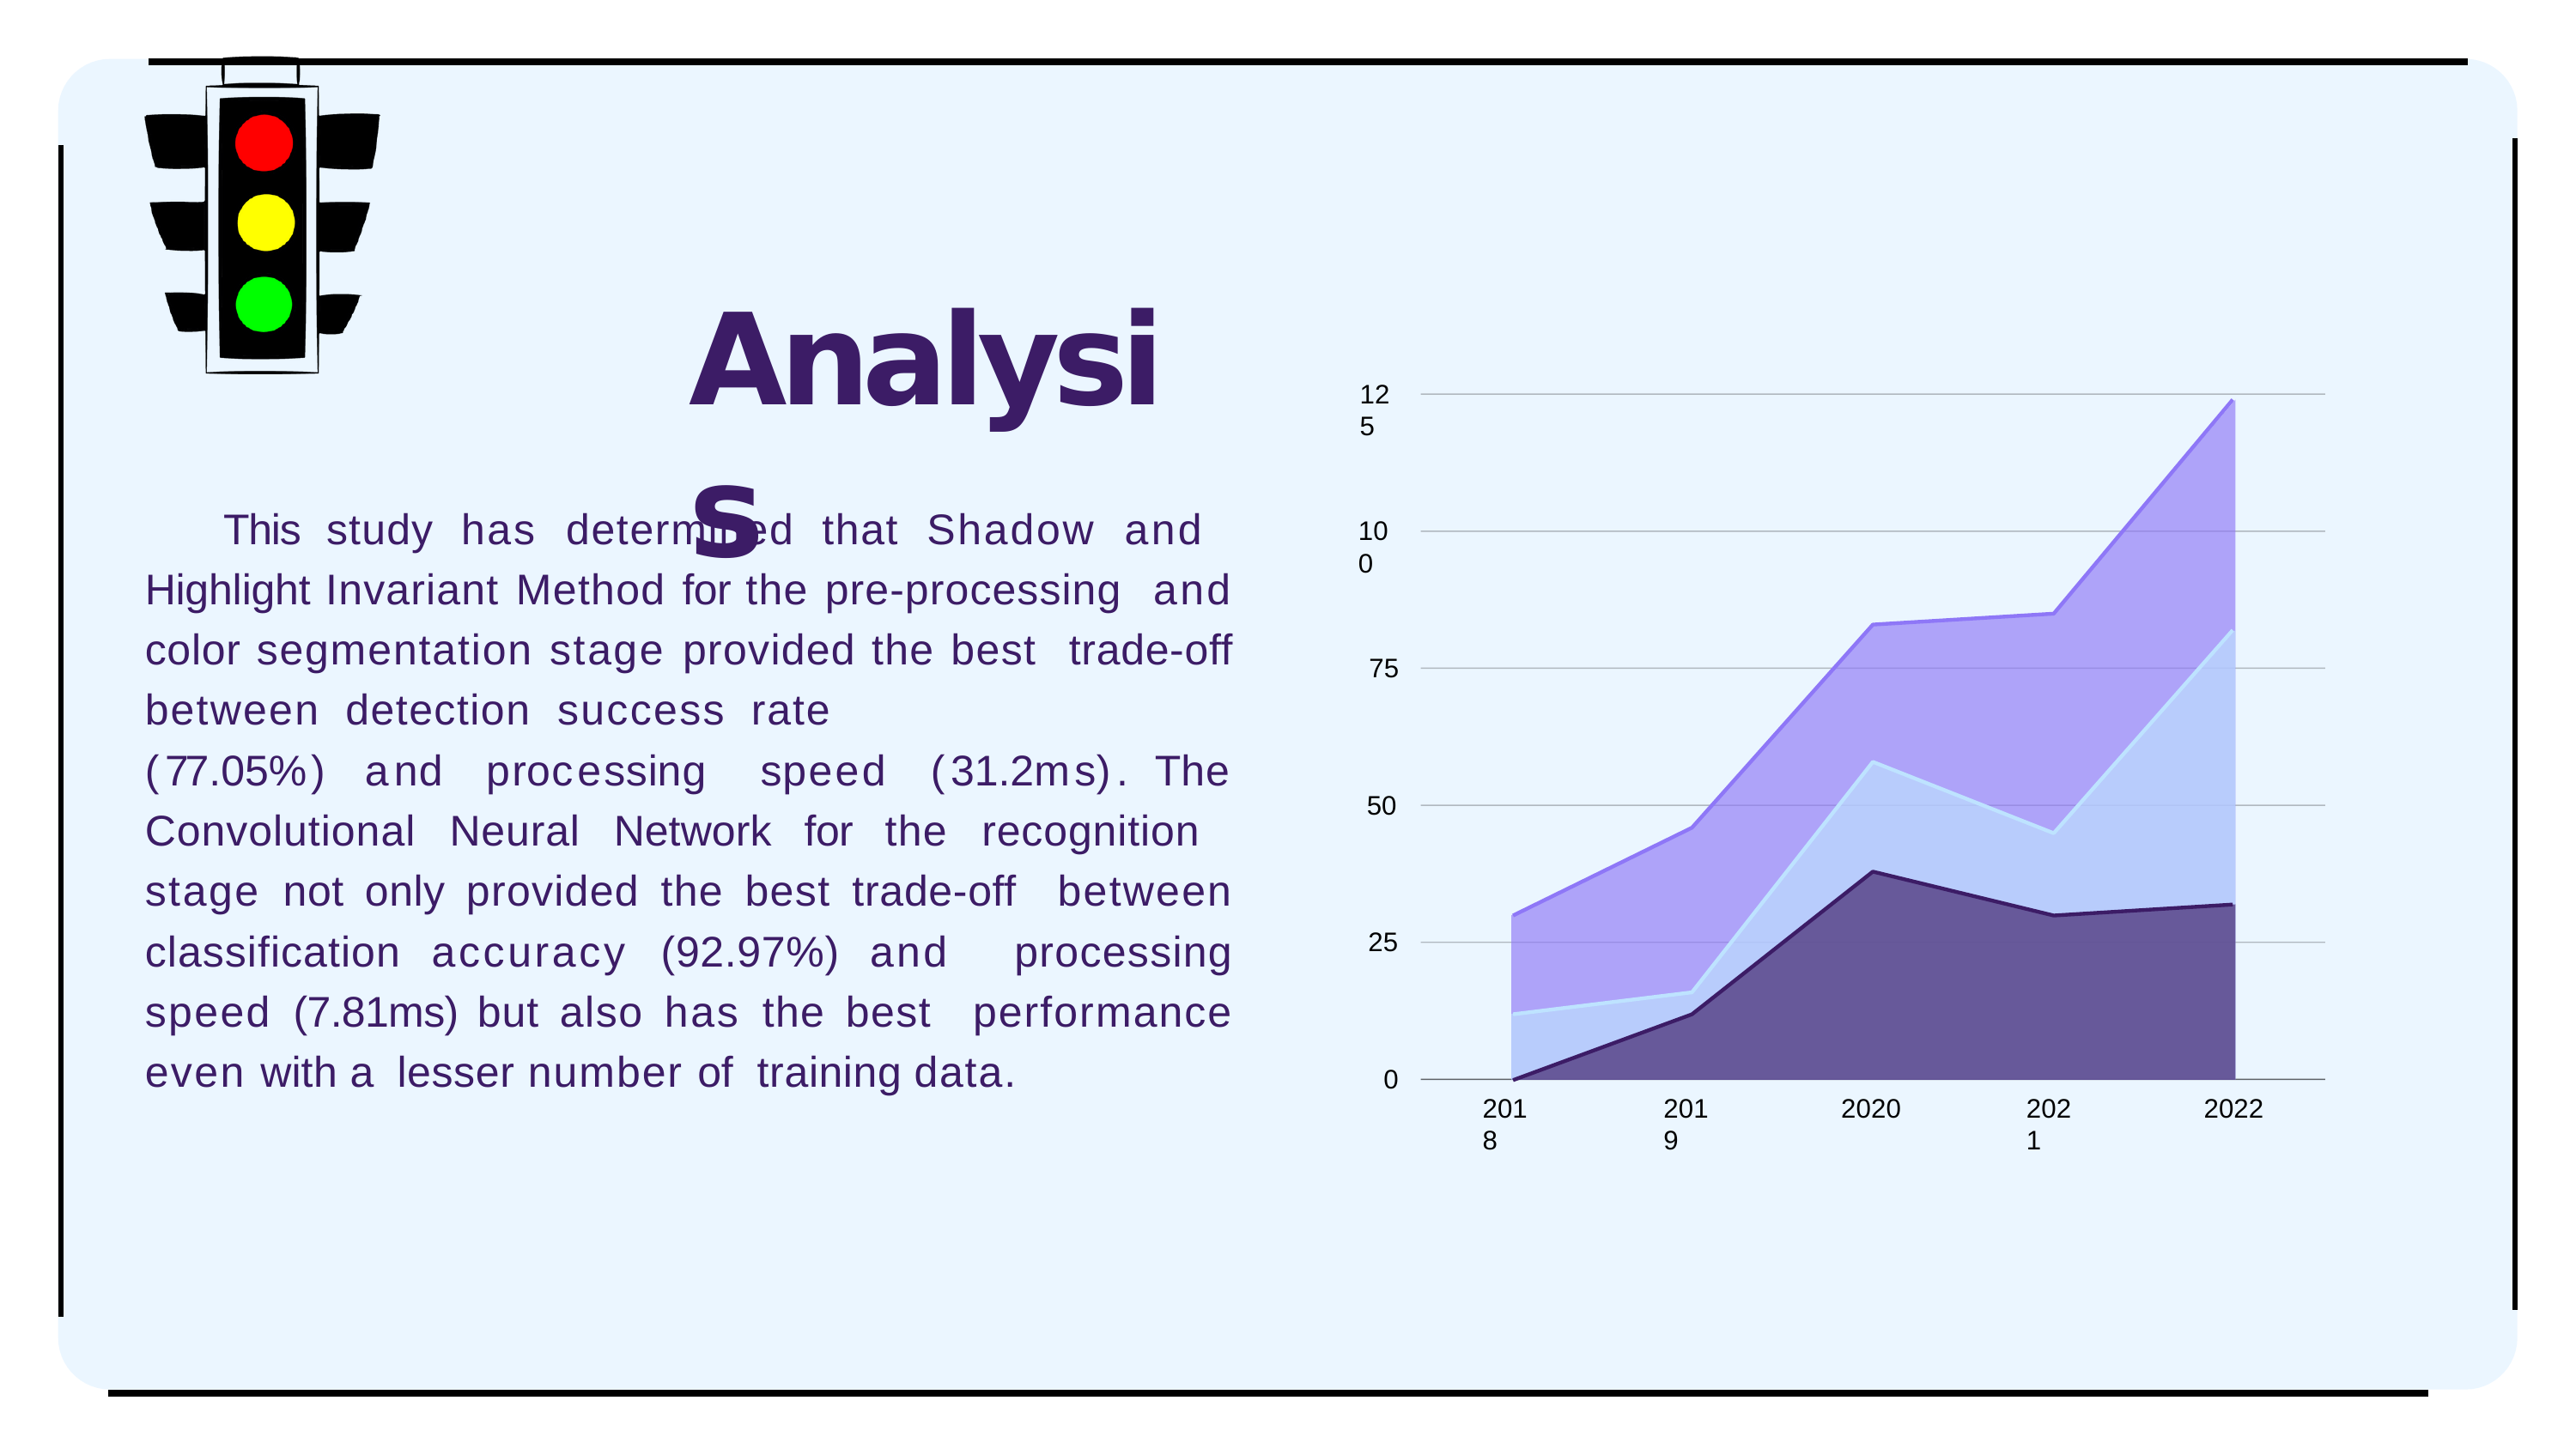

# Analysis
125

This study has determined that Shadow and  Highlight Invariant Method for the pre-processing  and color segmentation stage provided the best  trade-off between detection success rate
100
75
(77.05%)	and	processing	speed	(31.2ms).	The
50
Convolutional Neural Network for the recognition  stage not only provided the best trade-off  between classification accuracy (92.97%) and  processing speed (7.81ms) but also has the best  performance even with a lesser number of  training data.
25
0
2018
2019
2020
2021
2022